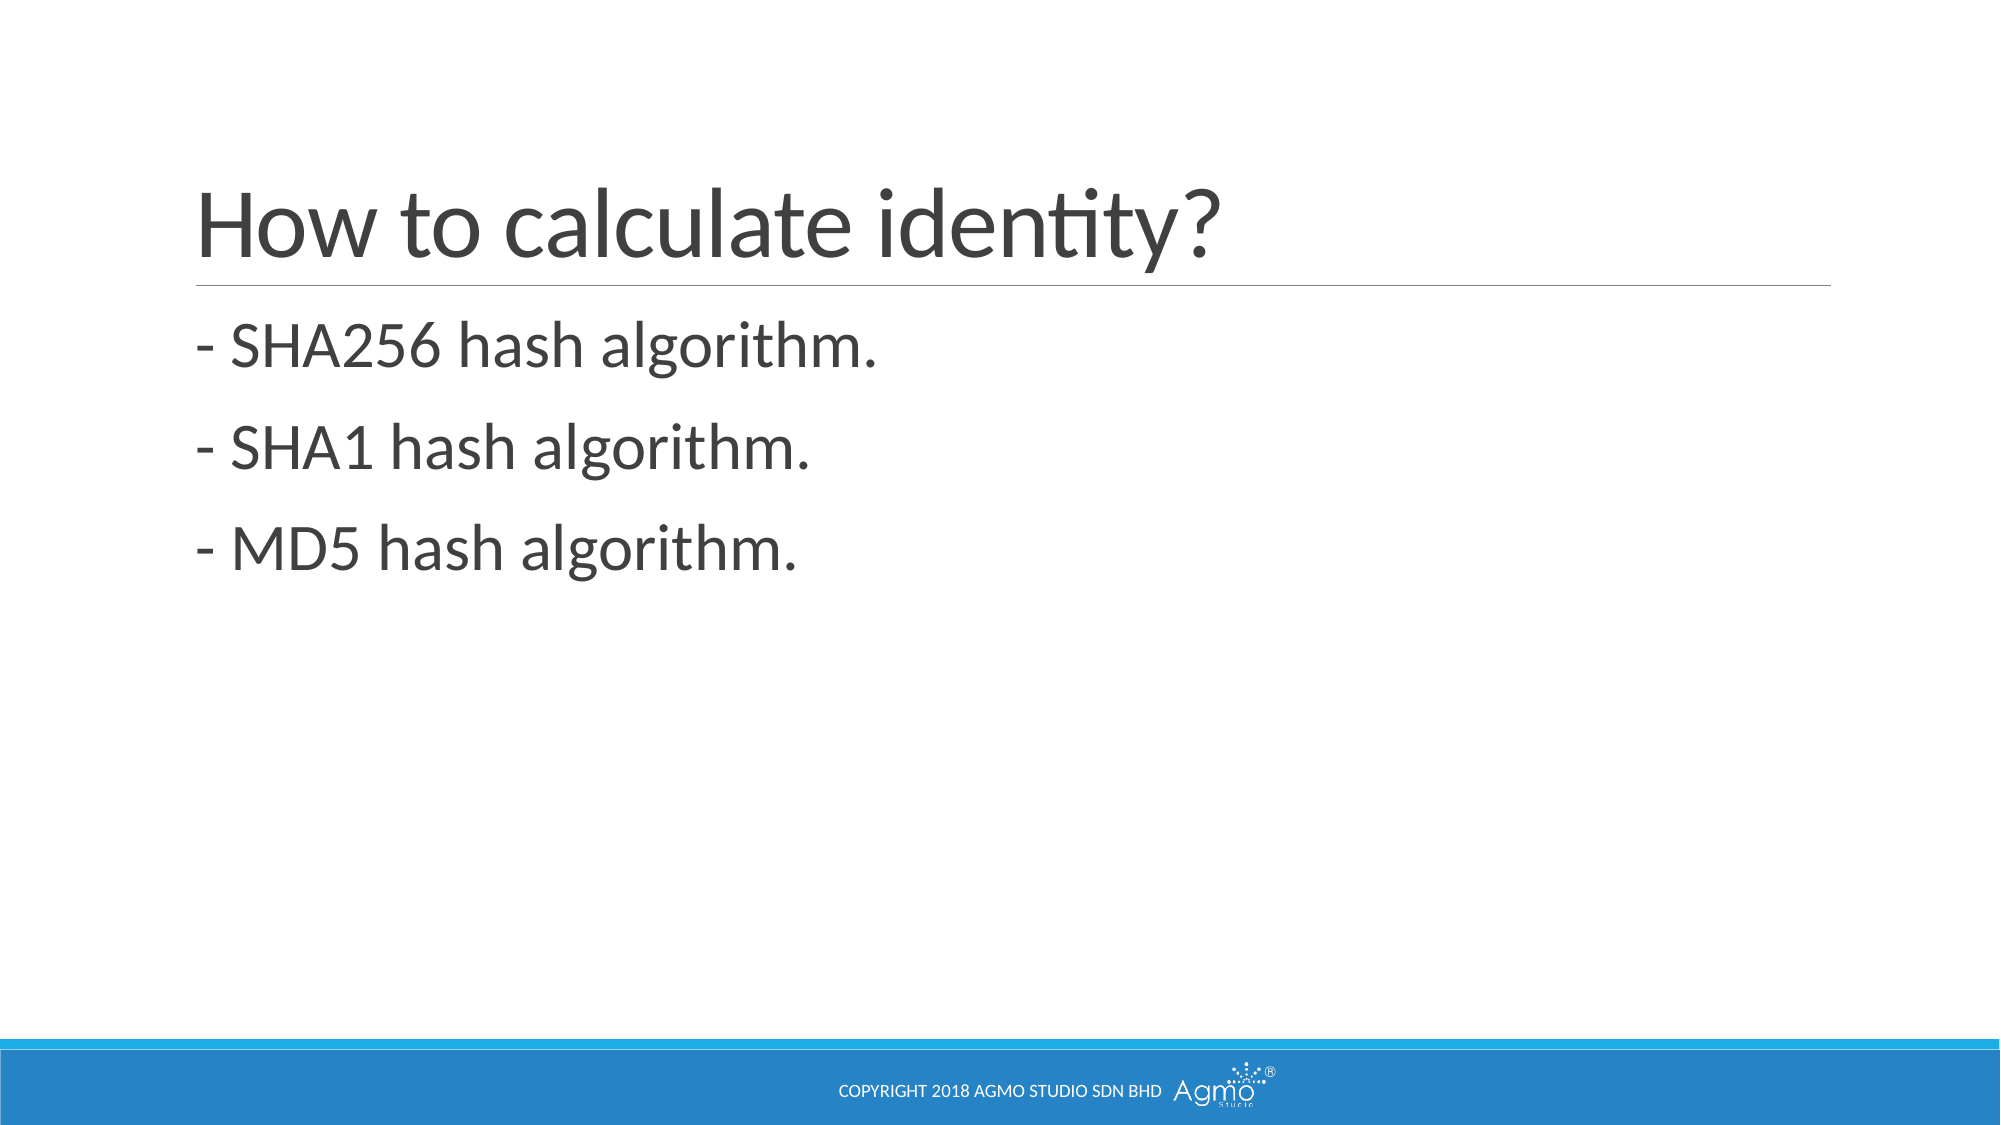

# How to calculate identity?
- SHA256 hash algorithm.
- SHA1 hash algorithm.
- MD5 hash algorithm.
Copyright 2018 Agmo Studio Sdn Bhd